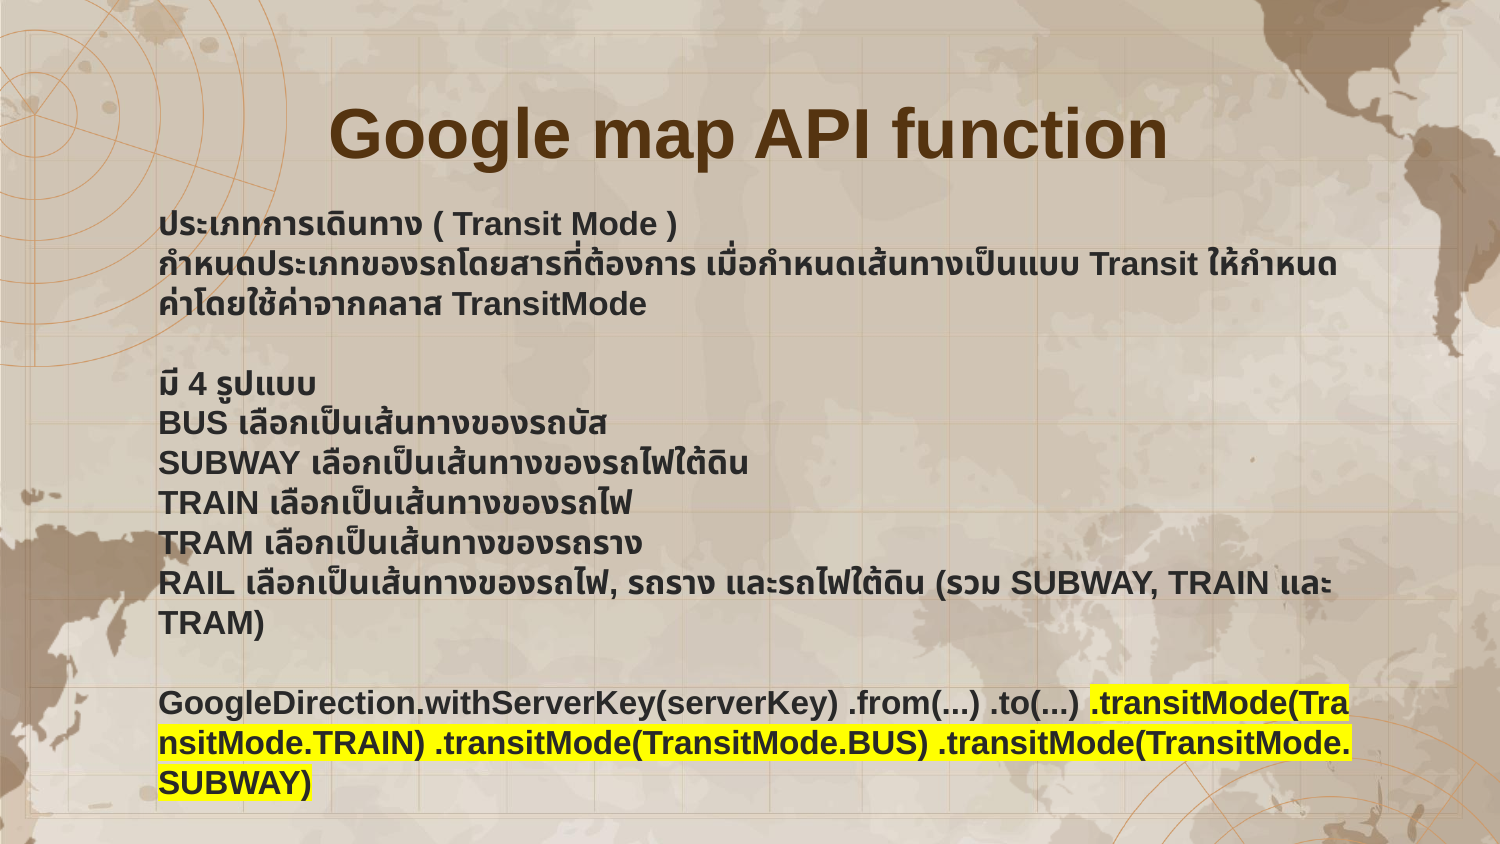

# Google map API function
ประเภทการเดินทาง ( Transit Mode )
กำหนดประเภทของรถโดยสารที่ต้องการ เมื่อกำหนดเส้นทางเป็นแบบ Transit ให้กำหนดค่าโดยใช้ค่าจากคลาส TransitMode

มี 4 รูปแบบ
BUS เลือกเป็นเส้นทางของรถบัส
SUBWAY เลือกเป็นเส้นทางของรถไฟใต้ดิน
TRAIN เลือกเป็นเส้นทางของรถไฟ
TRAM เลือกเป็นเส้นทางของรถราง
RAIL เลือกเป็นเส้นทางของรถไฟ, รถราง และรถไฟใต้ดิน (รวม SUBWAY, TRAIN และ TRAM)

GoogleDirection.withServerKey(serverKey) .from(...) .to(...) .transitMode(TransitMode.TRAIN) .transitMode(TransitMode.BUS) .transitMode(TransitMode.SUBWAY)